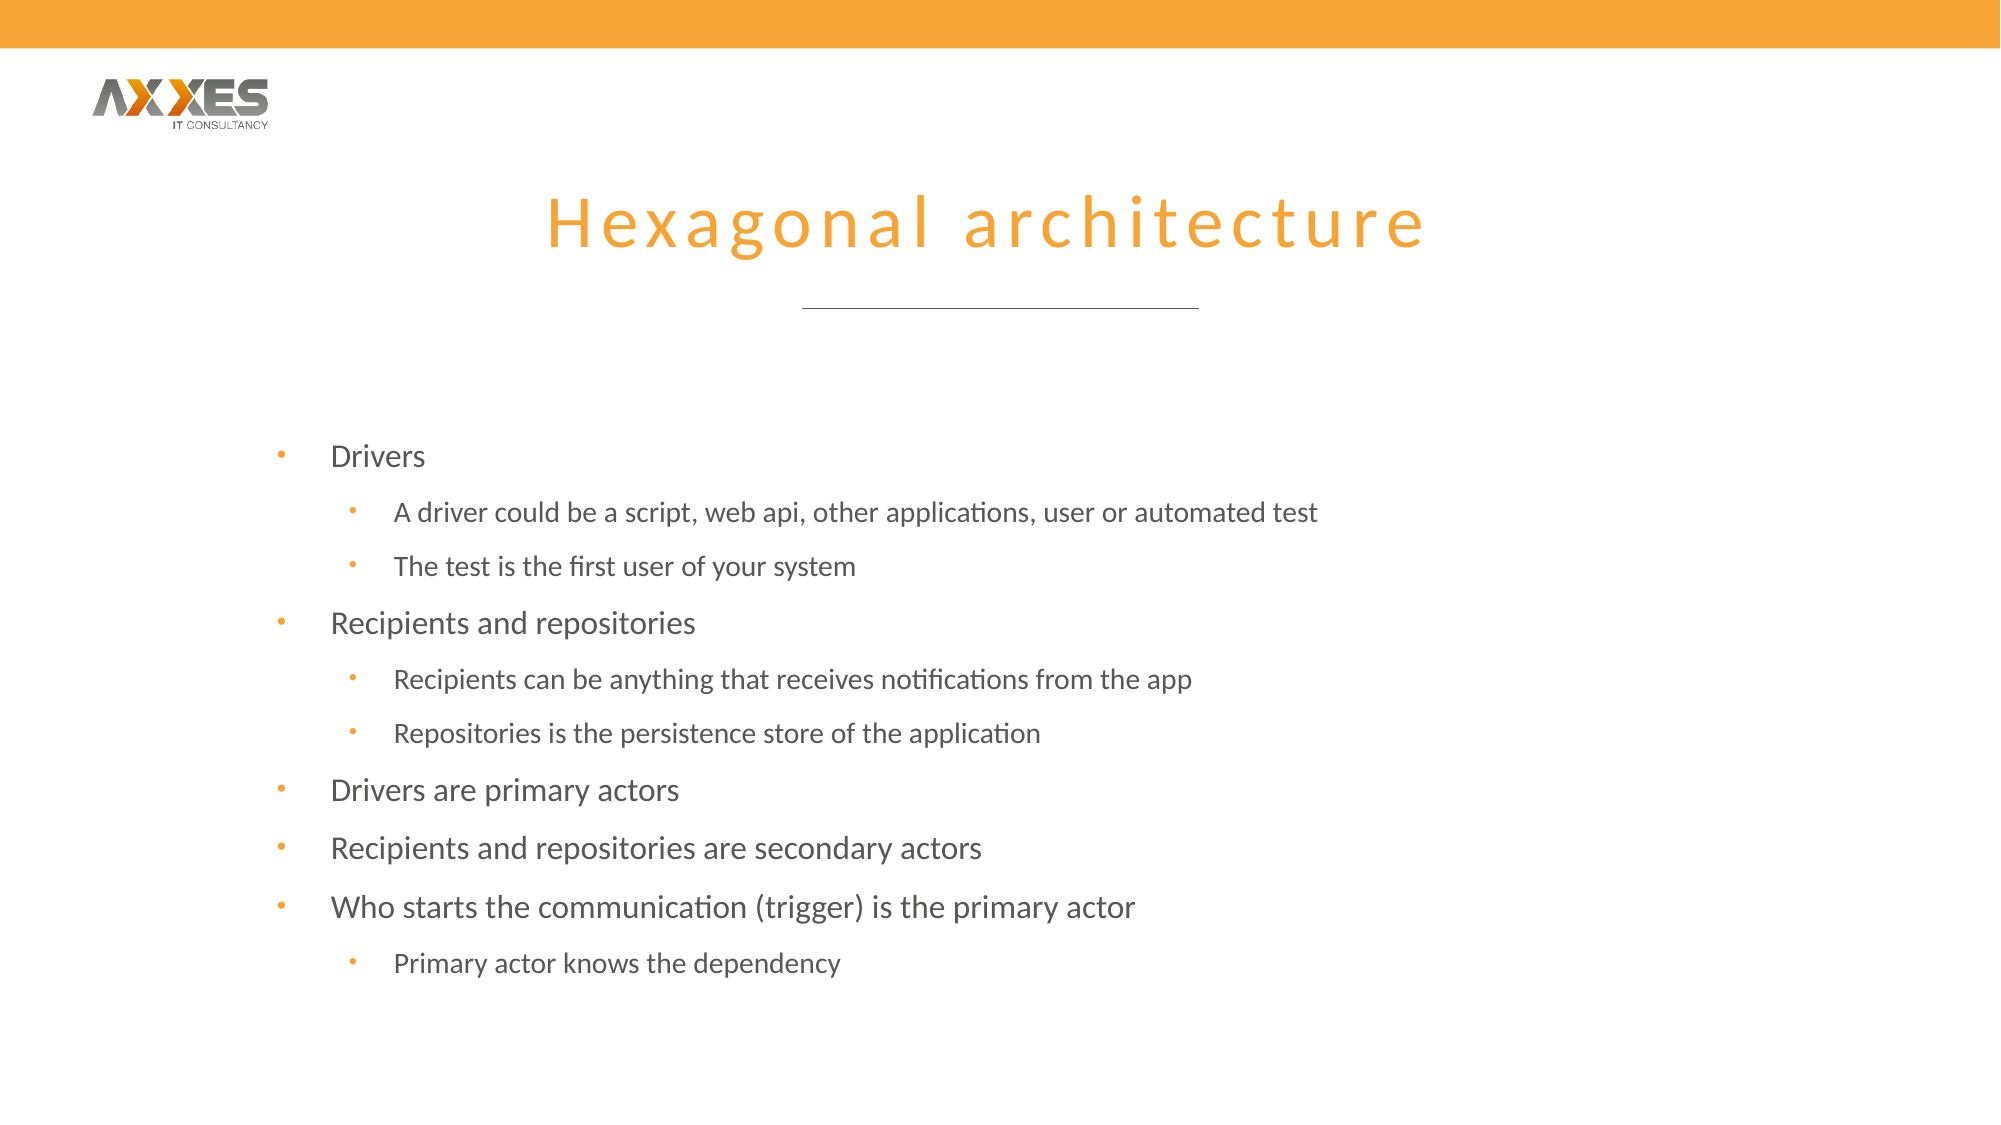

# Hexagonal architecture
Drivers
A driver could be a script, web api, other applications, user or automated test
The test is the first user of your system
Recipients and repositories
Recipients can be anything that receives notifications from the app
Repositories is the persistence store of the application
Drivers are primary actors
Recipients and repositories are secondary actors
Who starts the communication (trigger) is the primary actor
Primary actor knows the dependency